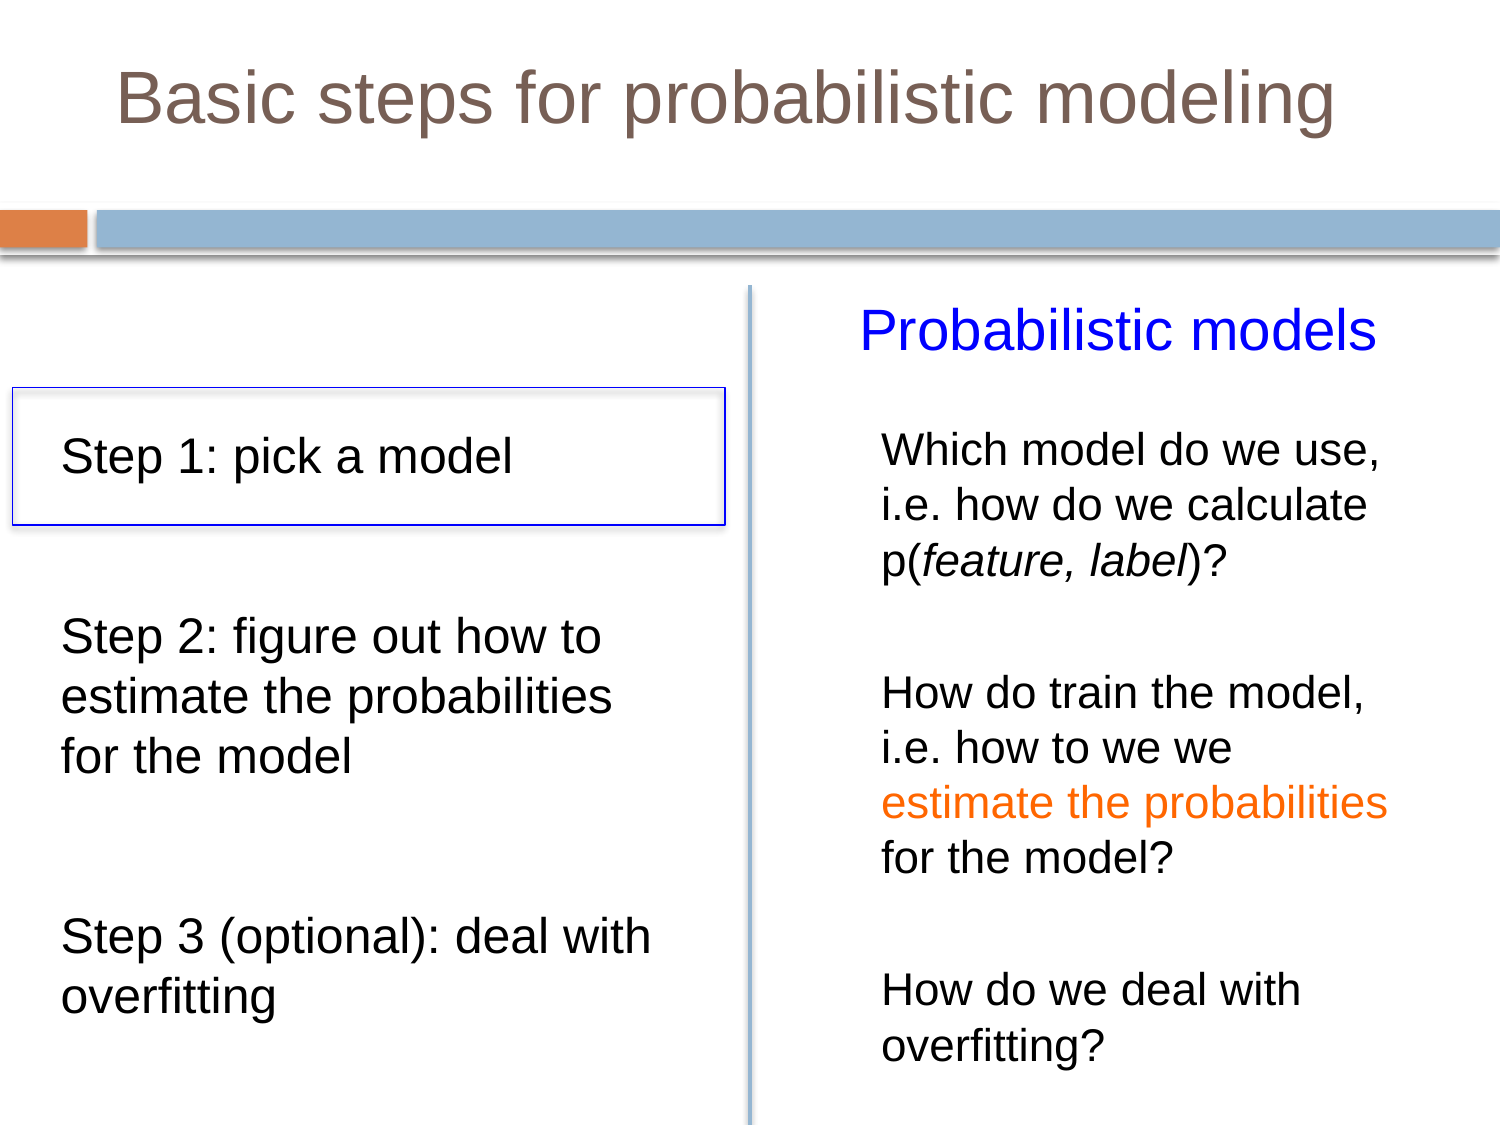

# Basic steps for probabilistic modeling
Probabilistic models

Which model do we use, i.e. how do we calculate p(feature, label)?

How do train the model, i.e. how to we we estimate the probabilities for the model?

How do we deal with overfitting?

Step 1: pick a model

Step 2: figure out how to estimate the probabilities for the model

Step 3 (optional): deal with overfitting